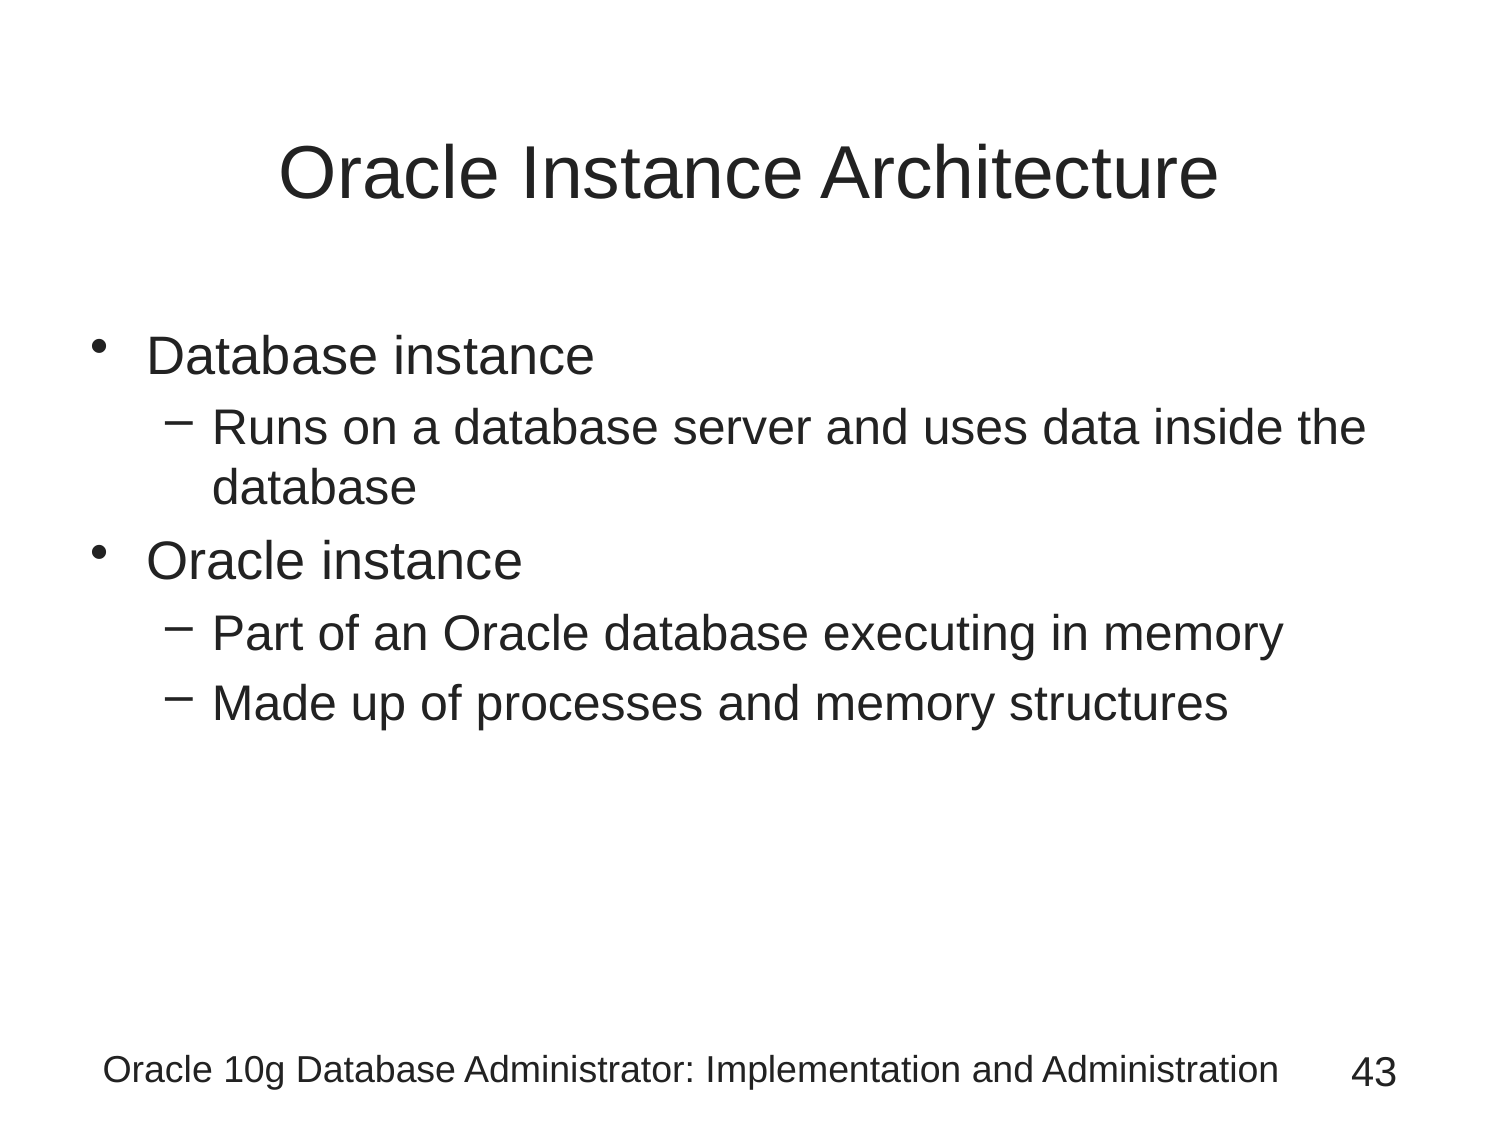

# Oracle Instance Architecture
Database instance
Runs on a database server and uses data inside the database
Oracle instance
Part of an Oracle database executing in memory
Made up of processes and memory structures
Oracle 10g Database Administrator: Implementation and Administration
43